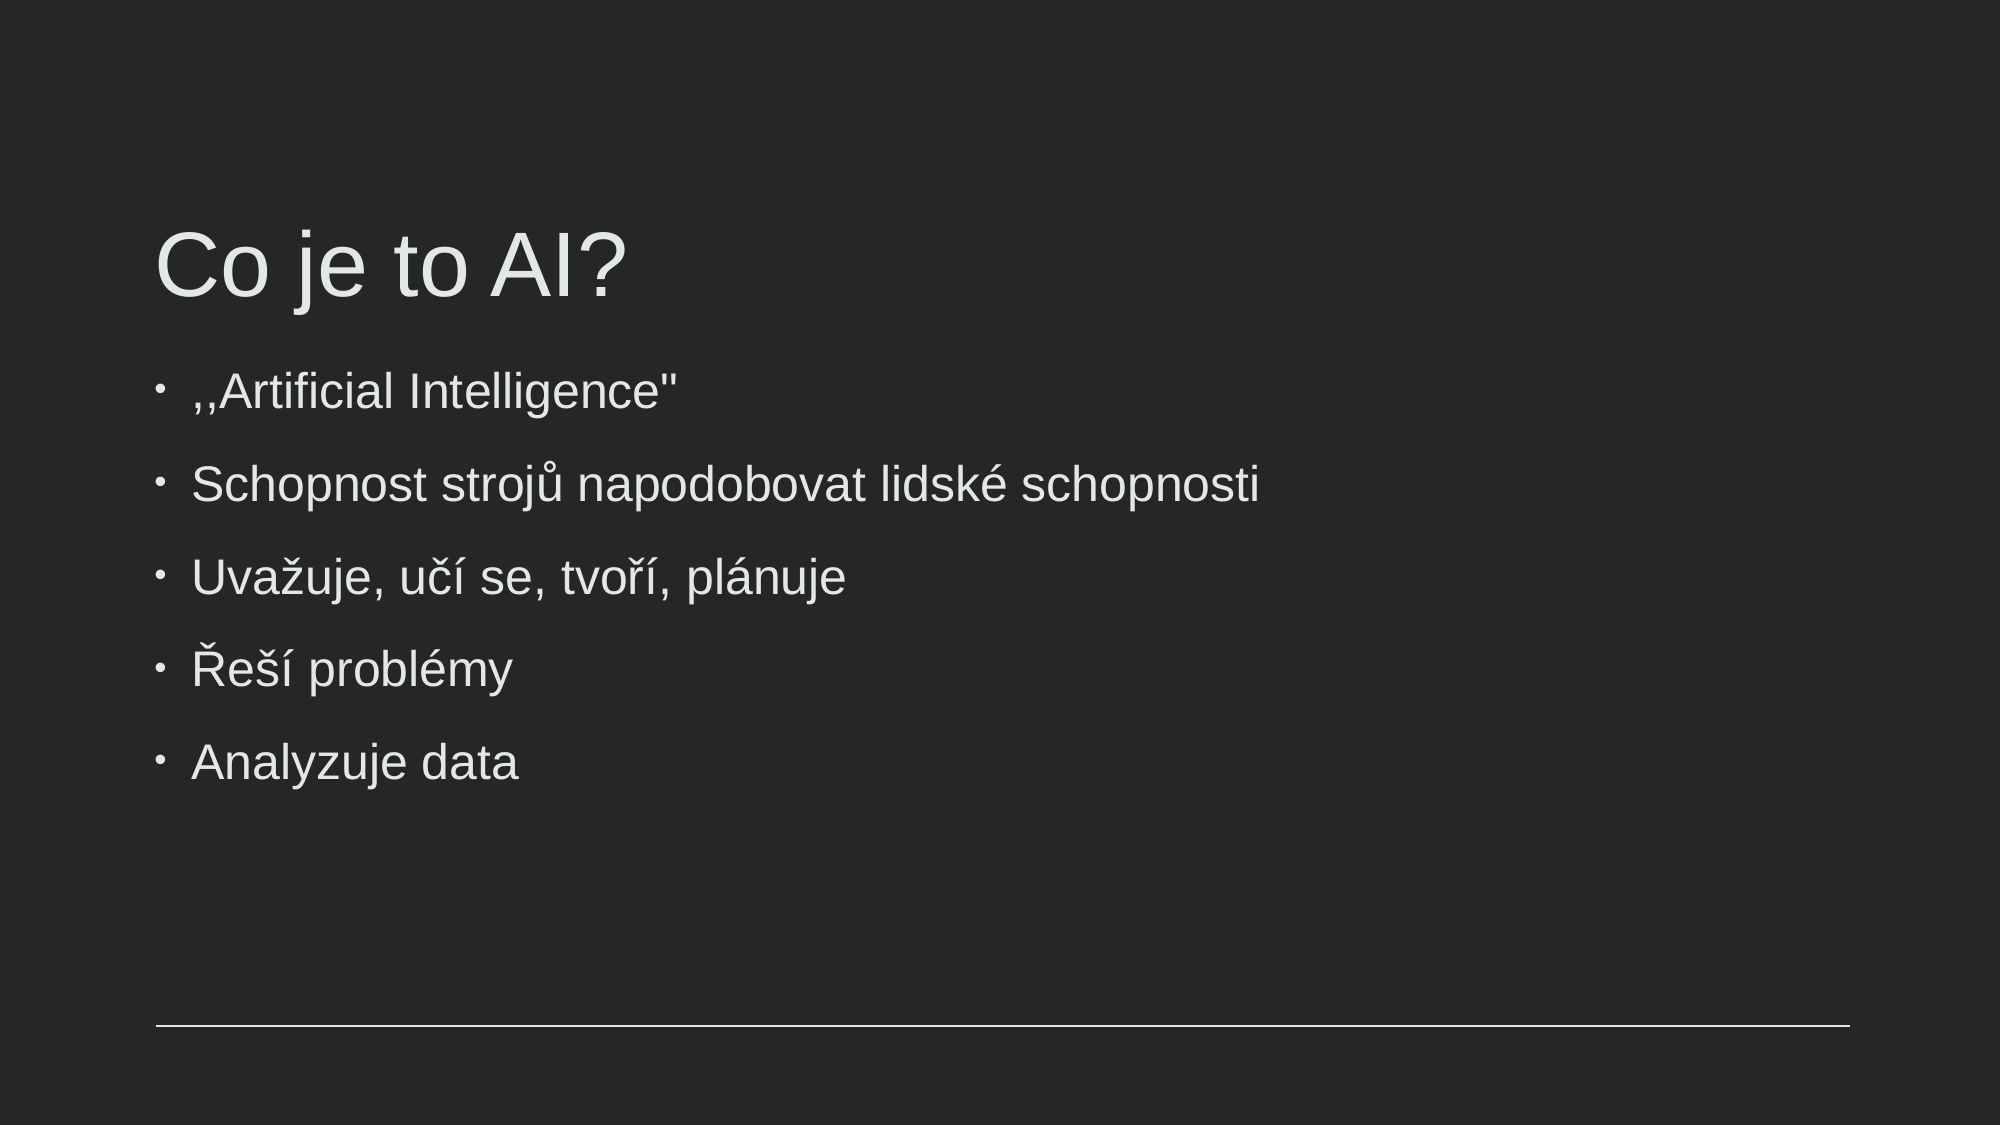

# Co je to AI?
,,Artificial Intelligence"
Schopnost strojů napodobovat lidské schopnosti
Uvažuje, učí se, tvoří, plánuje
Řeší problémy
Analyzuje data